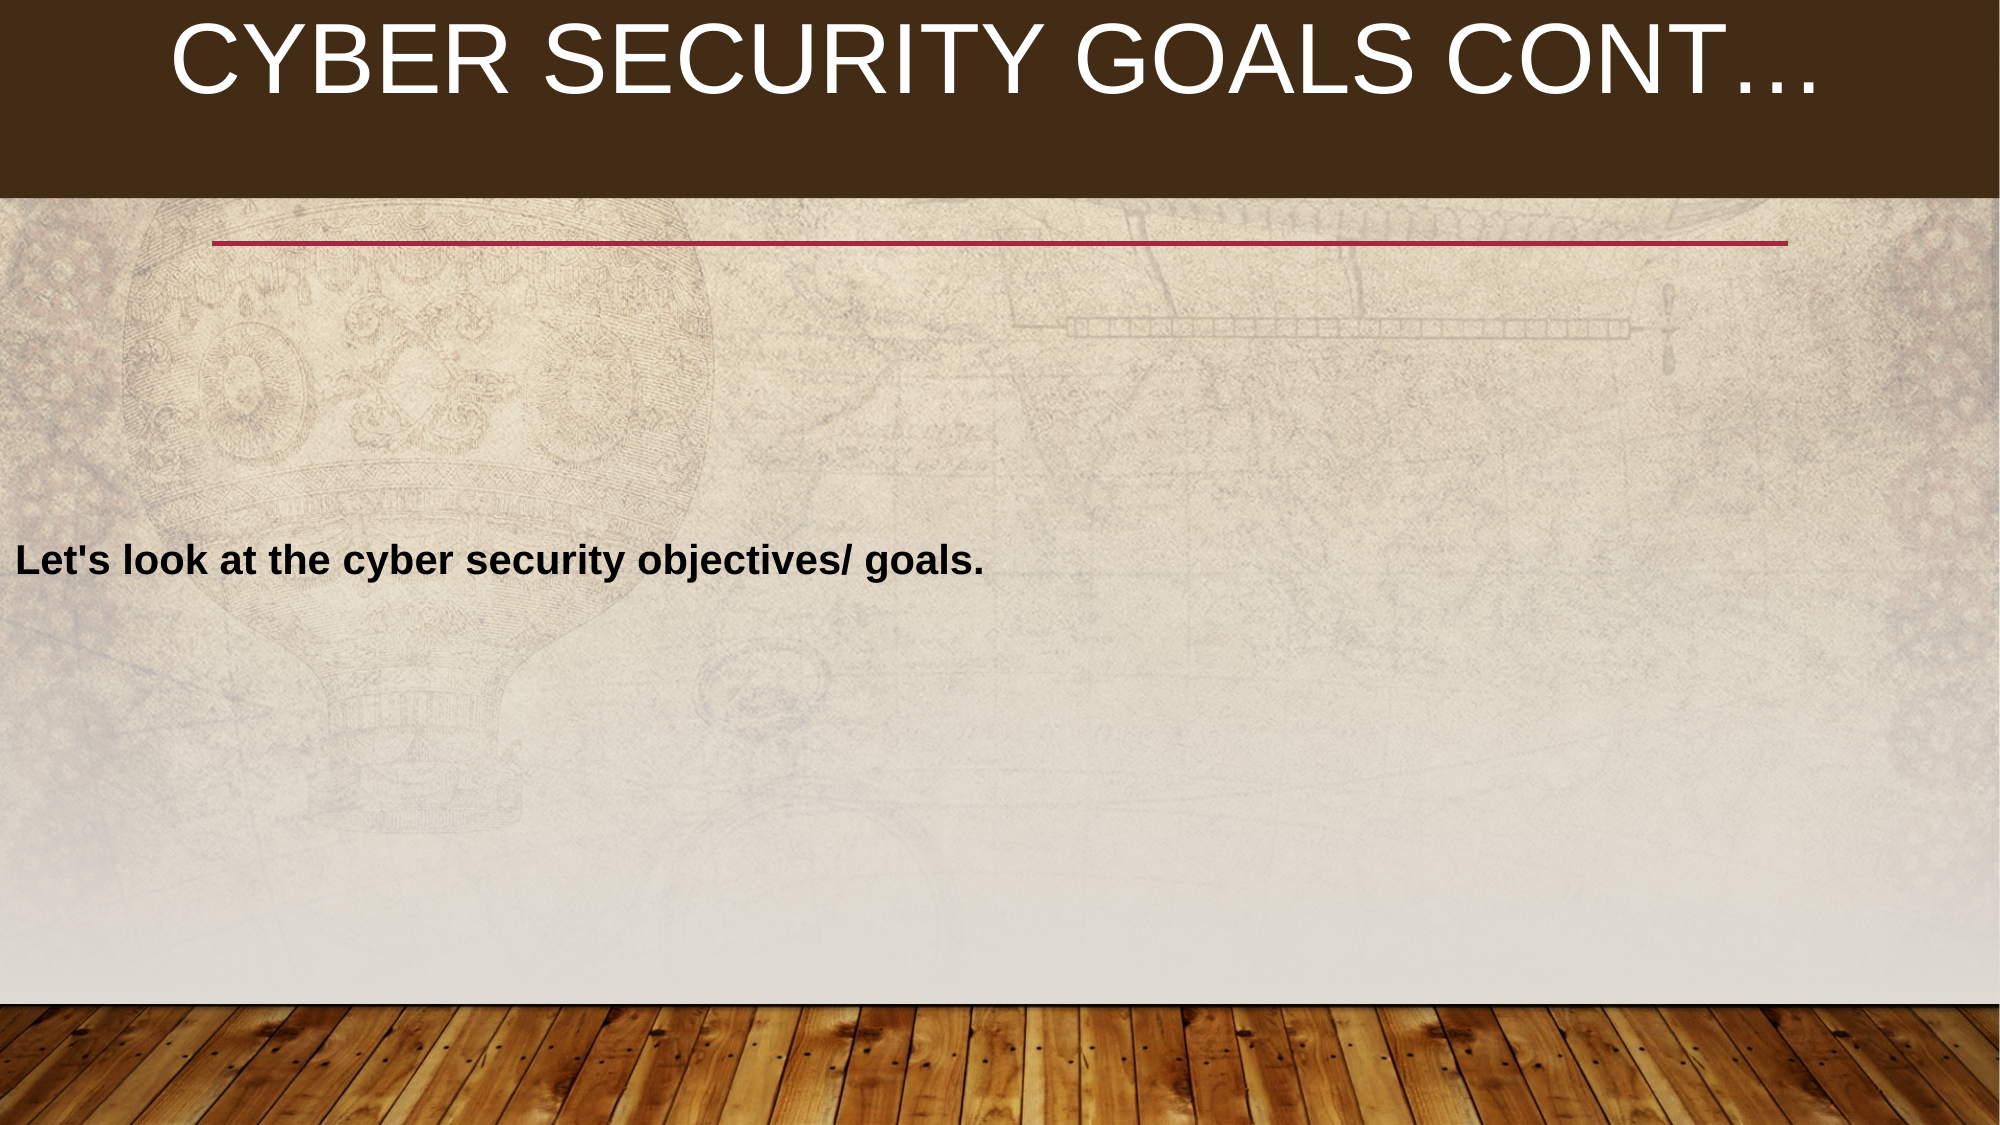

12
# CYBER SECURITY GOALS CONT…
Let's look at the cyber security objectives/ goals.